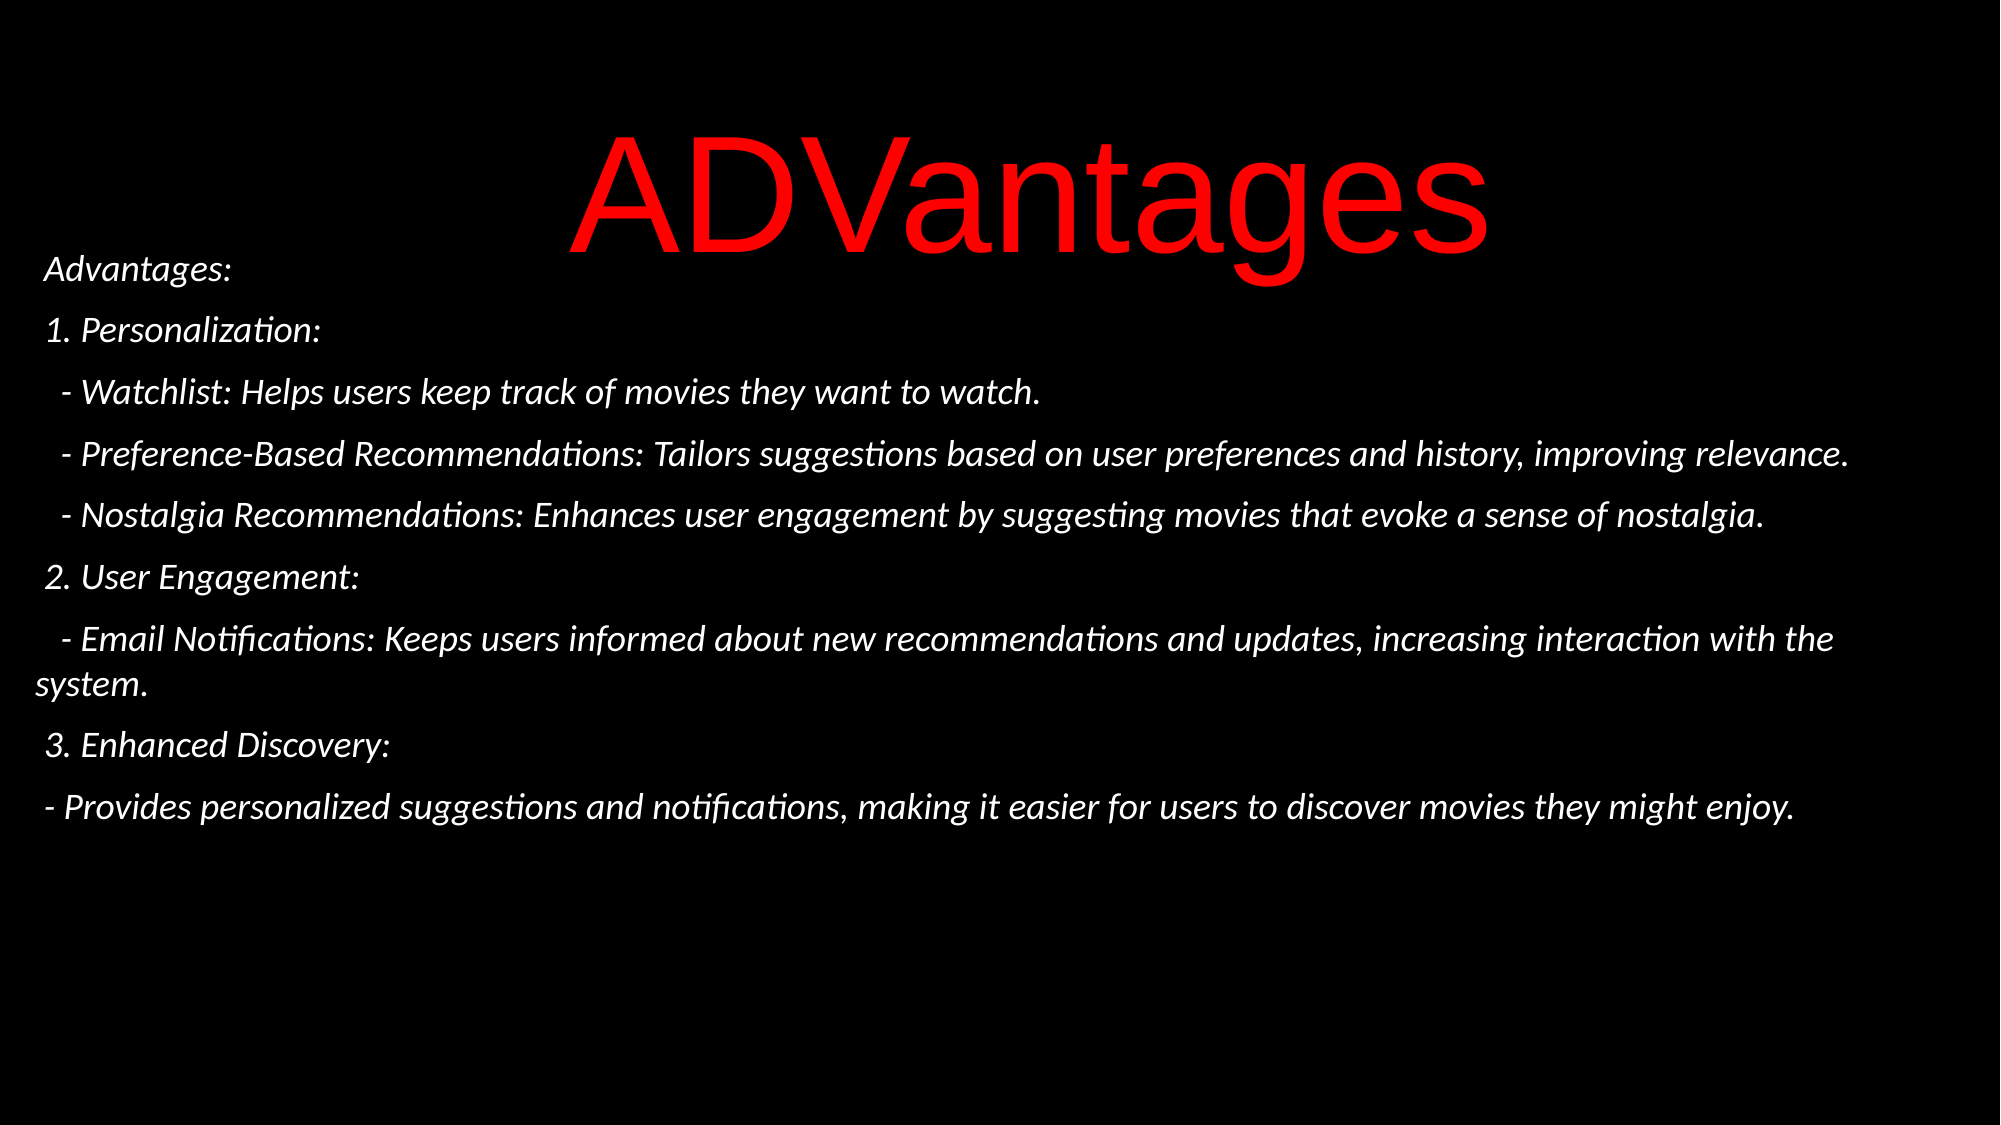

ADVantages
 Advantages:
 1. Personalization:
   - Watchlist: Helps users keep track of movies they want to watch.
   - Preference-Based Recommendations: Tailors suggestions based on user preferences and history, improving relevance.
   - Nostalgia Recommendations: Enhances user engagement by suggesting movies that evoke a sense of nostalgia.
 2. User Engagement:
   - Email Notifications: Keeps users informed about new recommendations and updates, increasing interaction with the system.
 3. Enhanced Discovery:
 - Provides personalized suggestions and notifications, making it easier for users to discover movies they might enjoy.